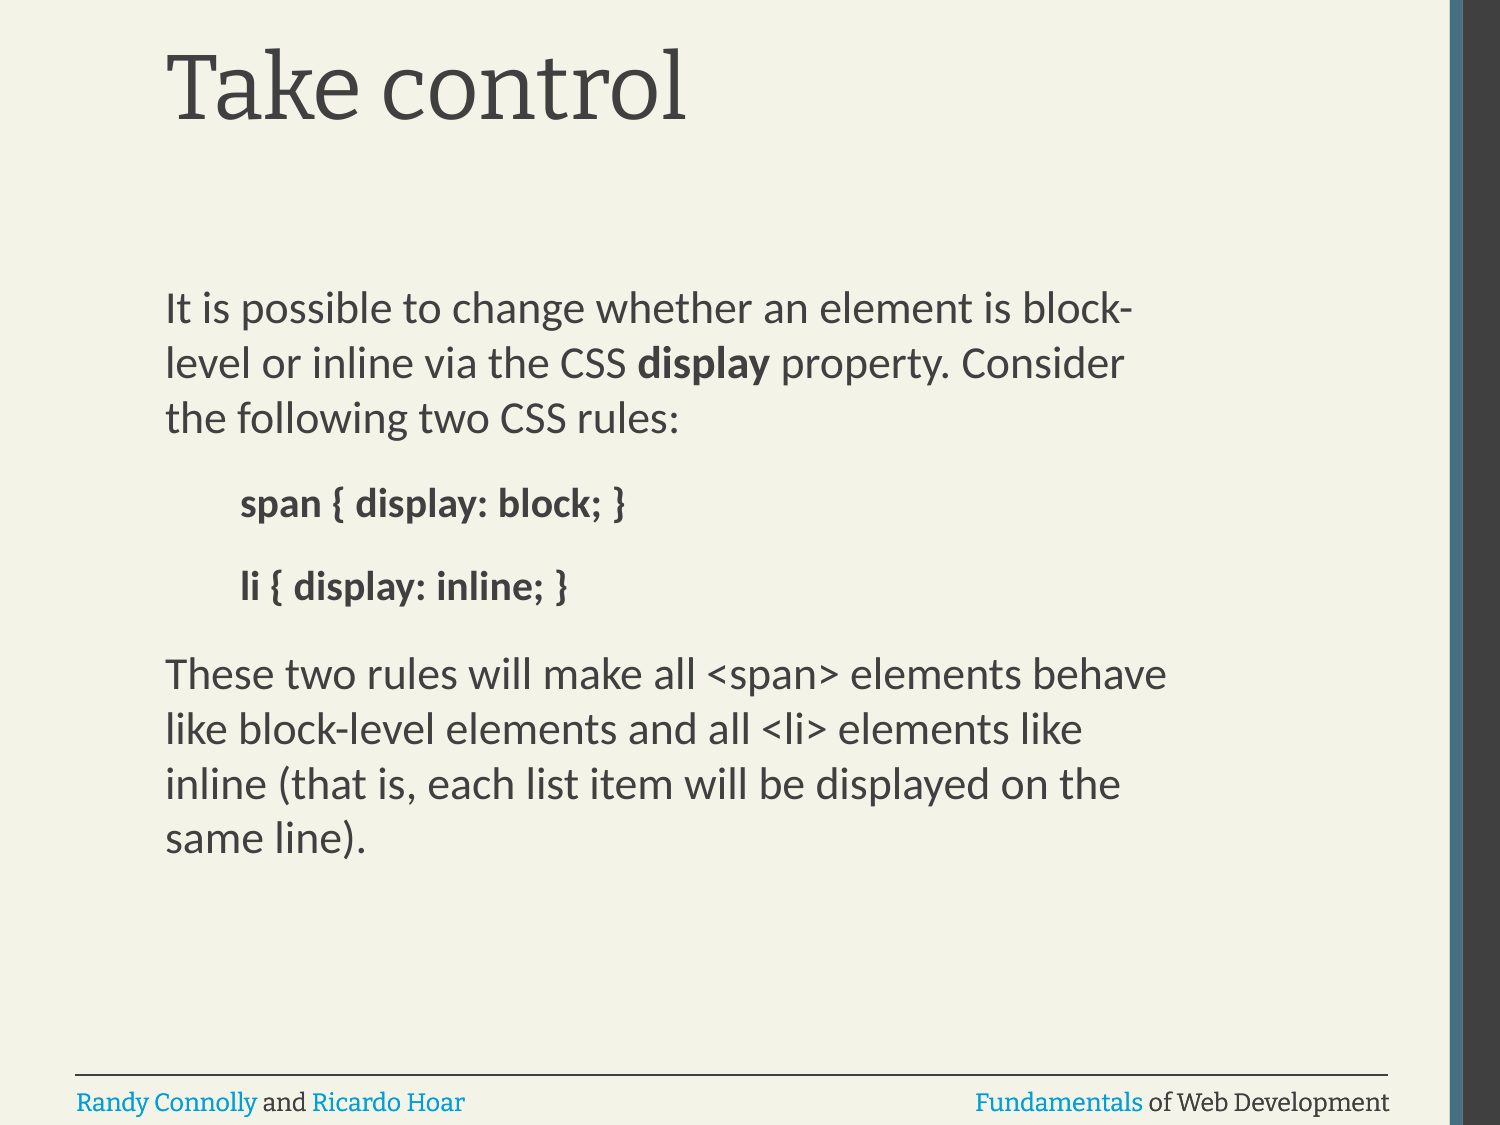

# Take control

It is possible to change whether an element is block-level or inline via the CSS display property. Consider the following two CSS rules:
span { display: block; }
li { display: inline; }
These two rules will make all <span> elements behave like block-level elements and all <li> elements like inline (that is, each list item will be displayed on the same line).